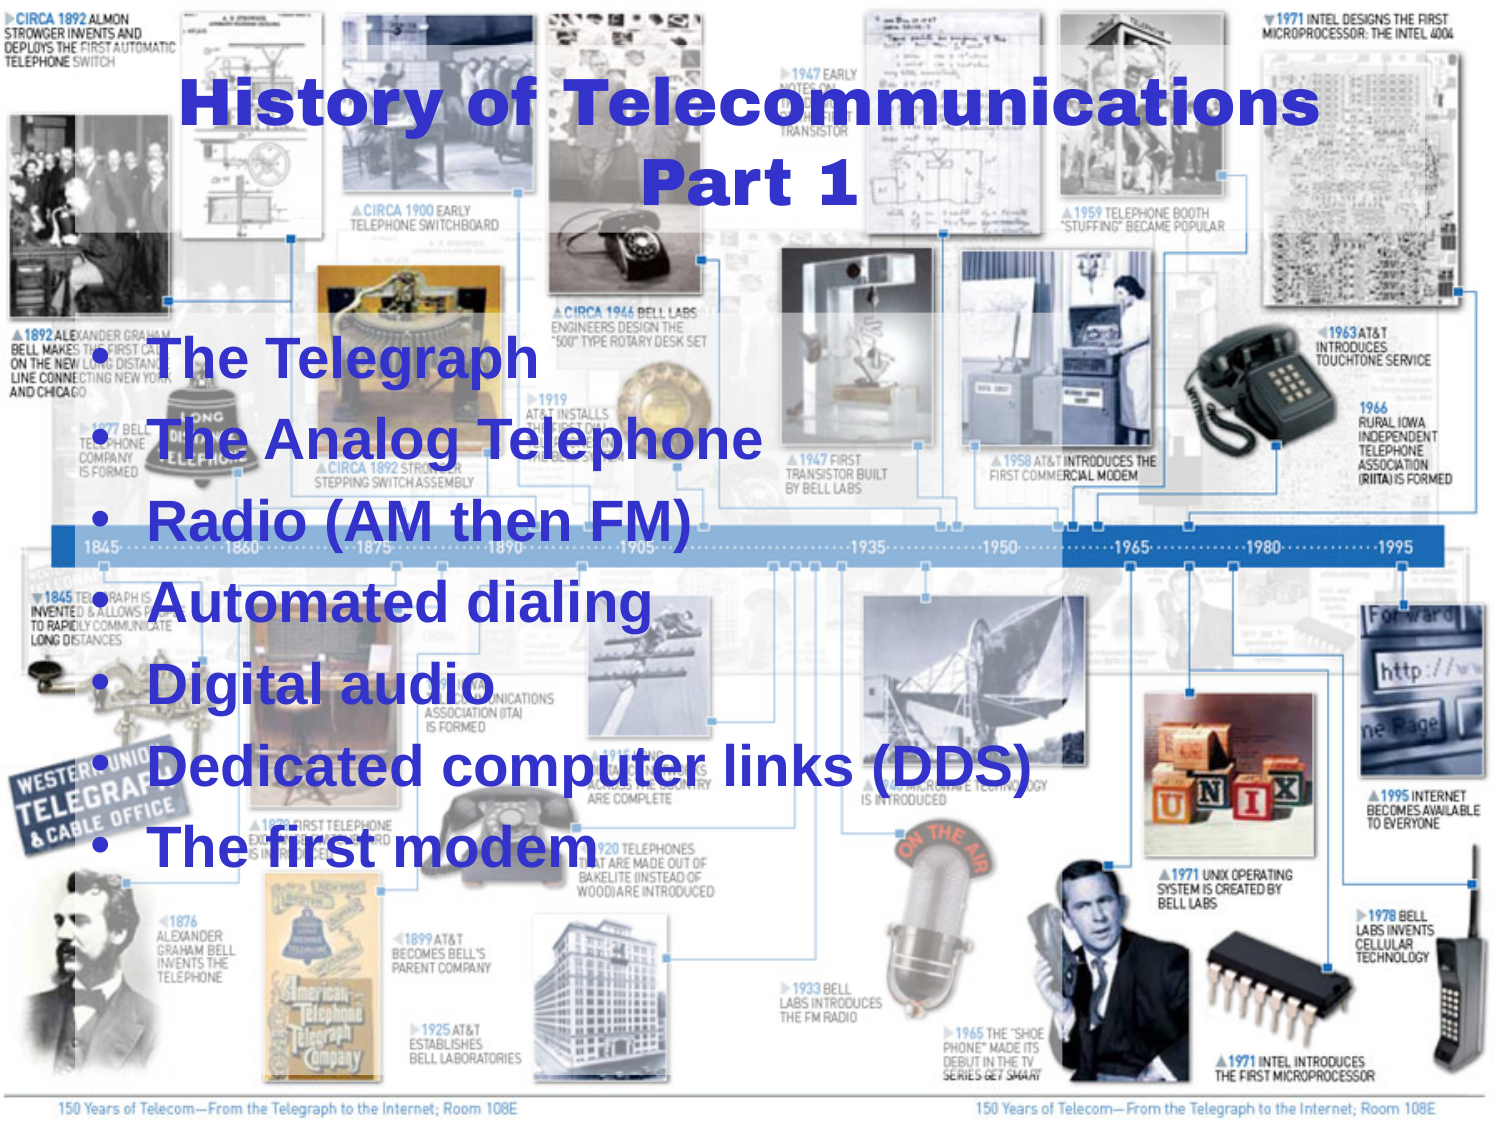

# History of Telecommunications Part 1
The Telegraph
The Analog Telephone
Radio (AM then FM)
Automated dialing
Digital audio
Dedicated computer links (DDS)
The first modem